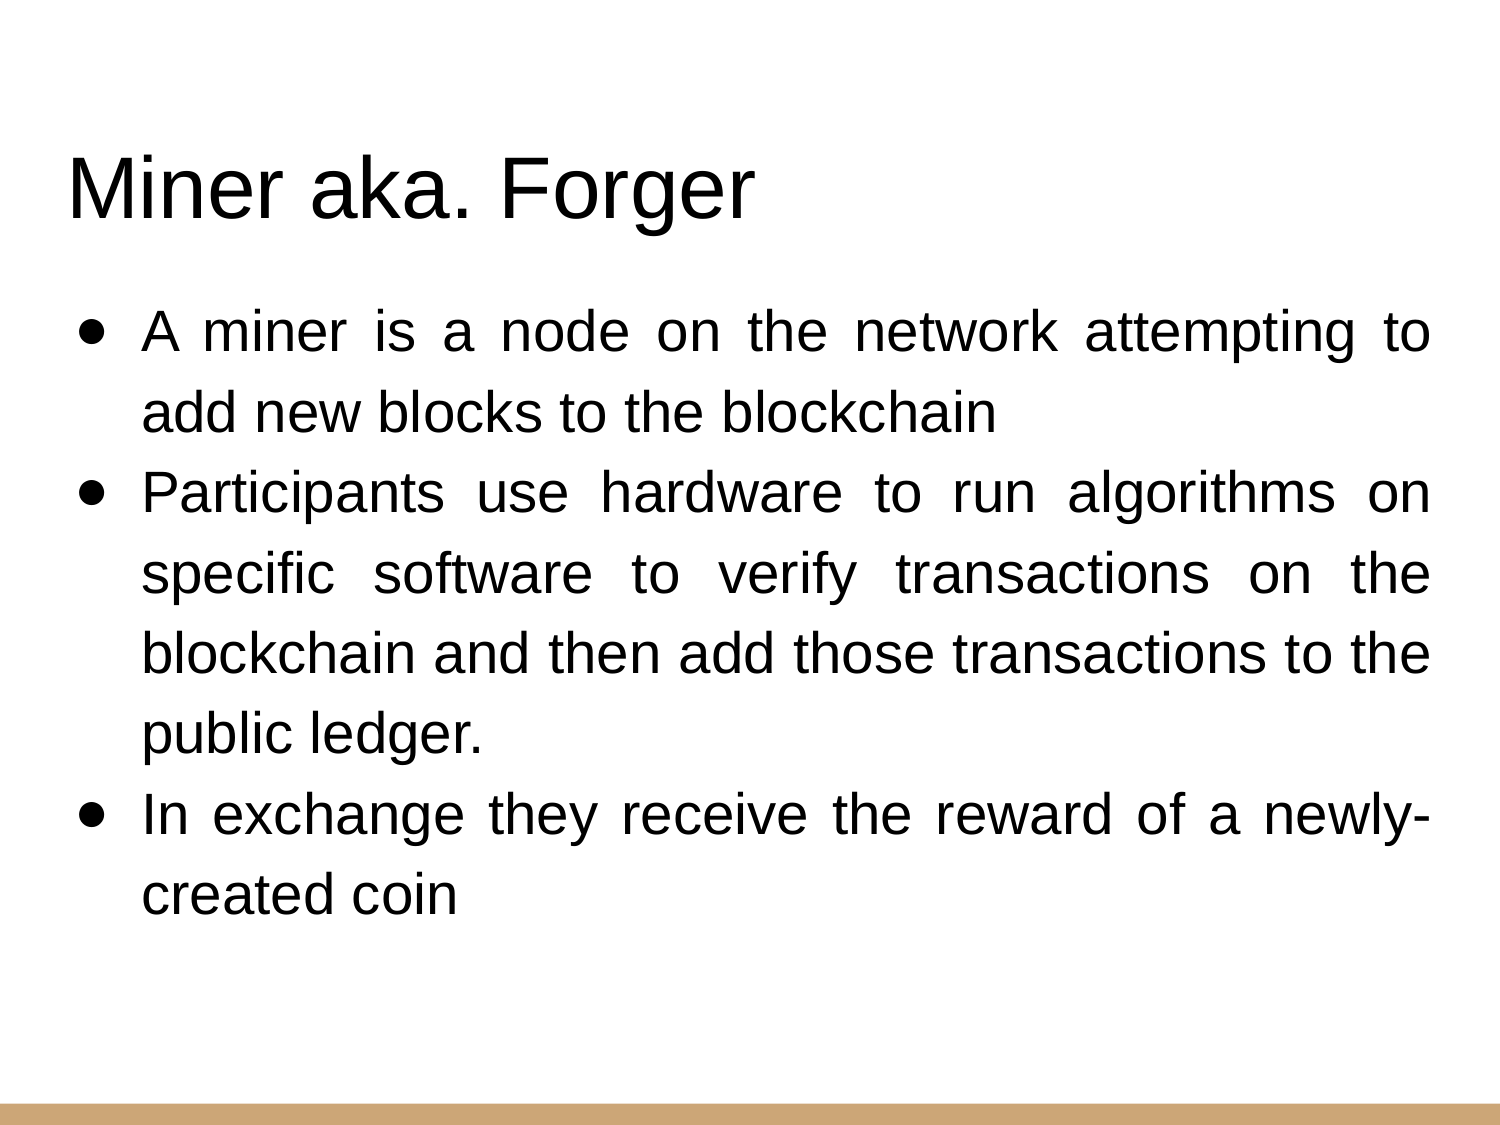

# Miner aka. Forger
A miner is a node on the network attempting to add new blocks to the blockchain
Participants use hardware to run algorithms on specific software to verify transactions on the blockchain and then add those transactions to the public ledger.
In exchange they receive the reward of a newly-created coin